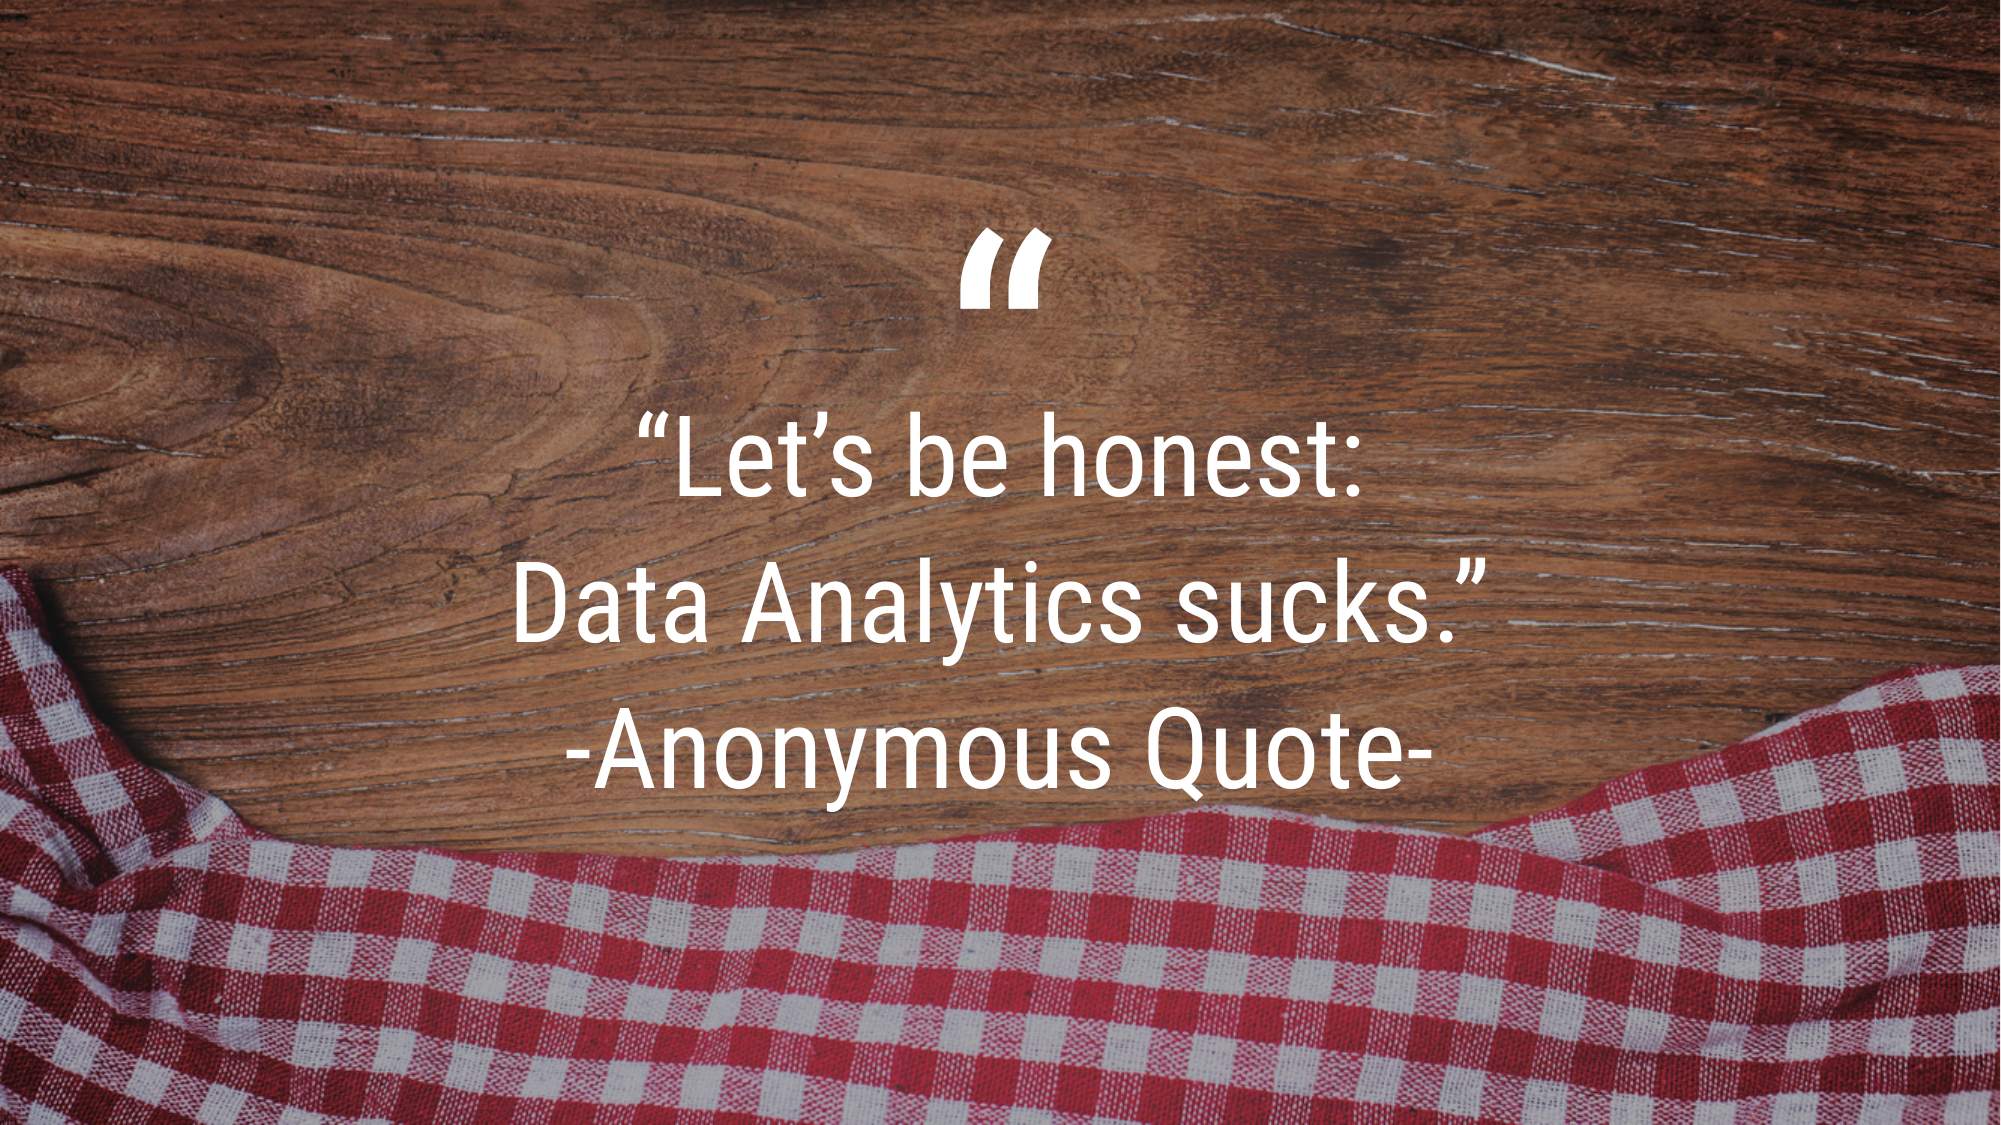

“
“Let’s be honest:
Data Analytics sucks.”
-Anonymous Quote-